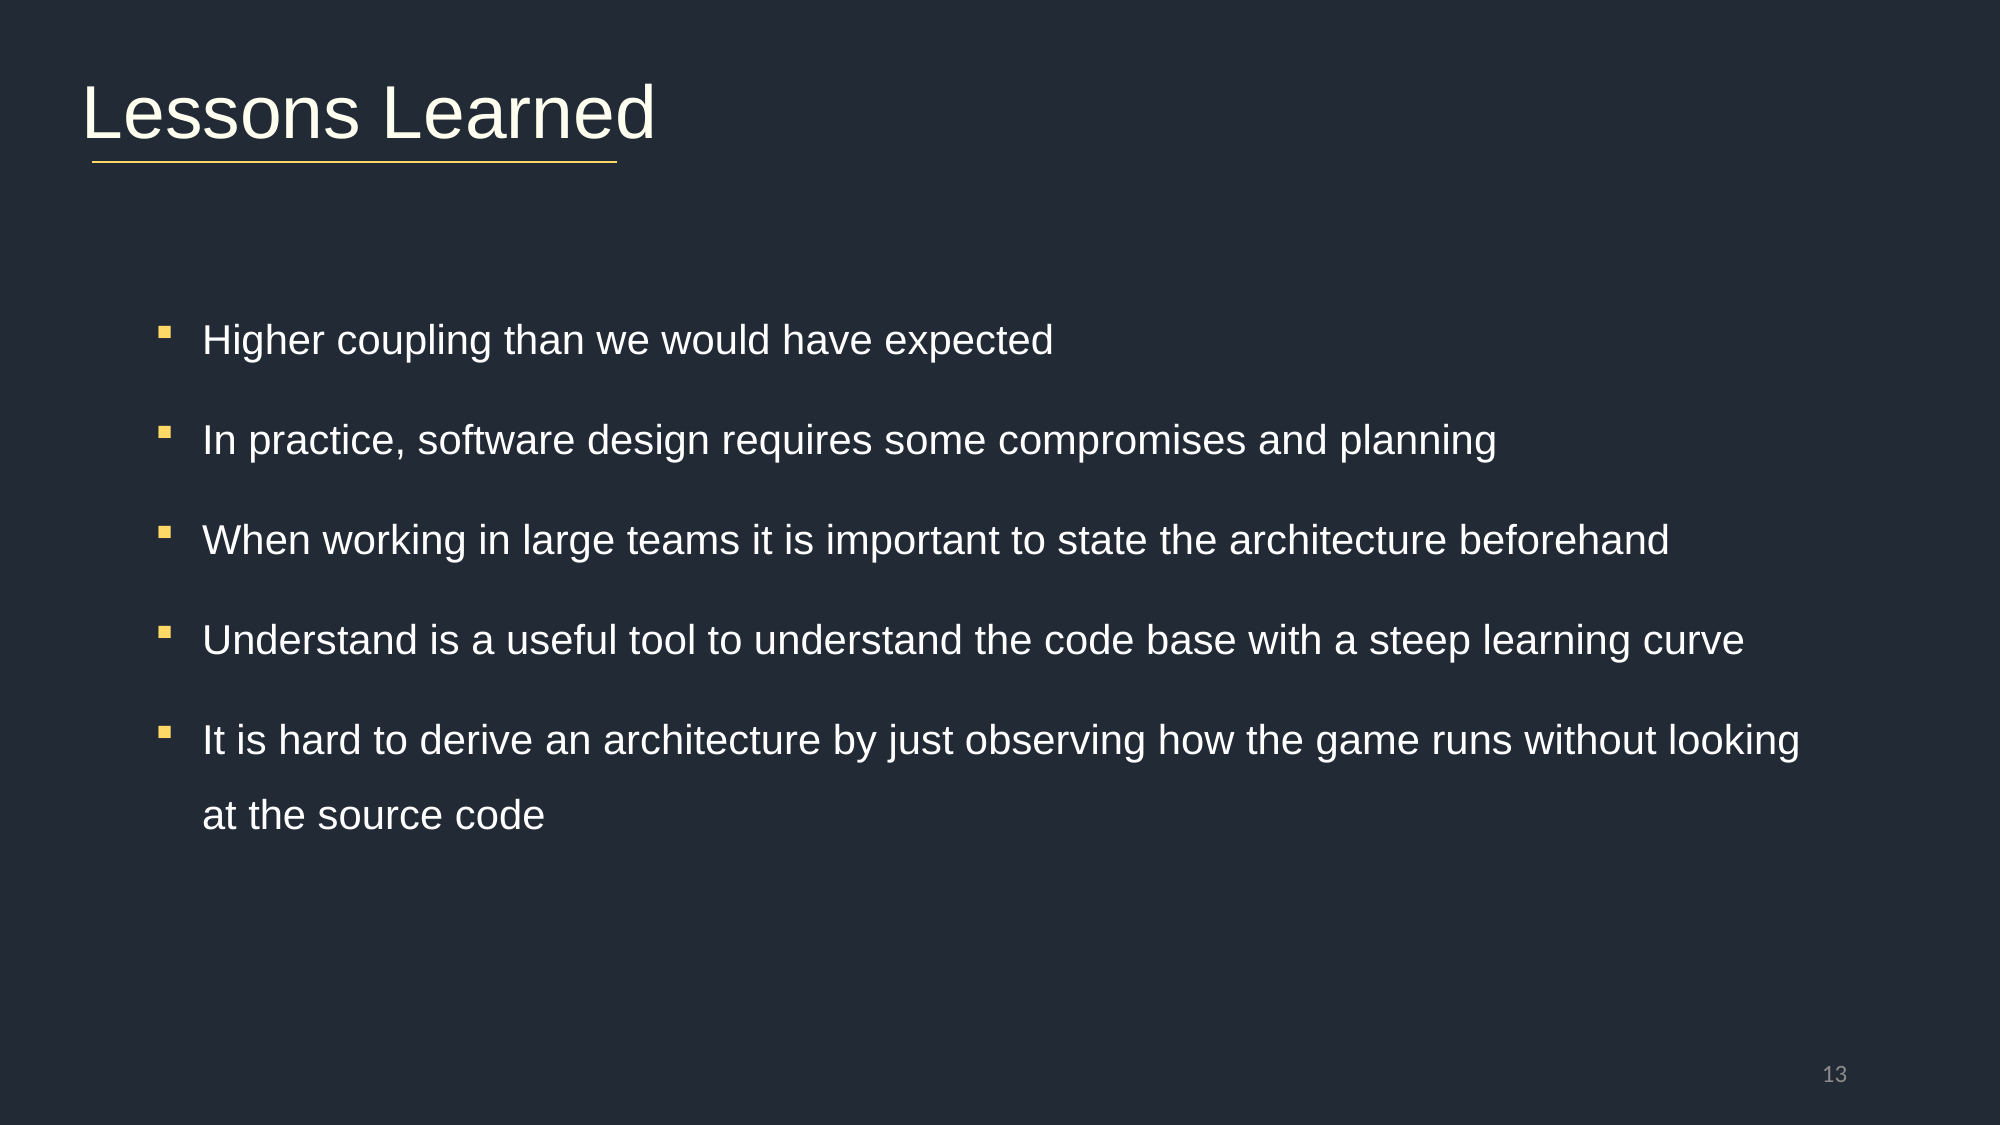

Lessons Learned
Higher coupling than we would have expected
In practice, software design requires some compromises and planning
When working in large teams it is important to state the architecture beforehand
Understand is a useful tool to understand the code base with a steep learning curve
It is hard to derive an architecture by just observing how the game runs without looking at the source code
13